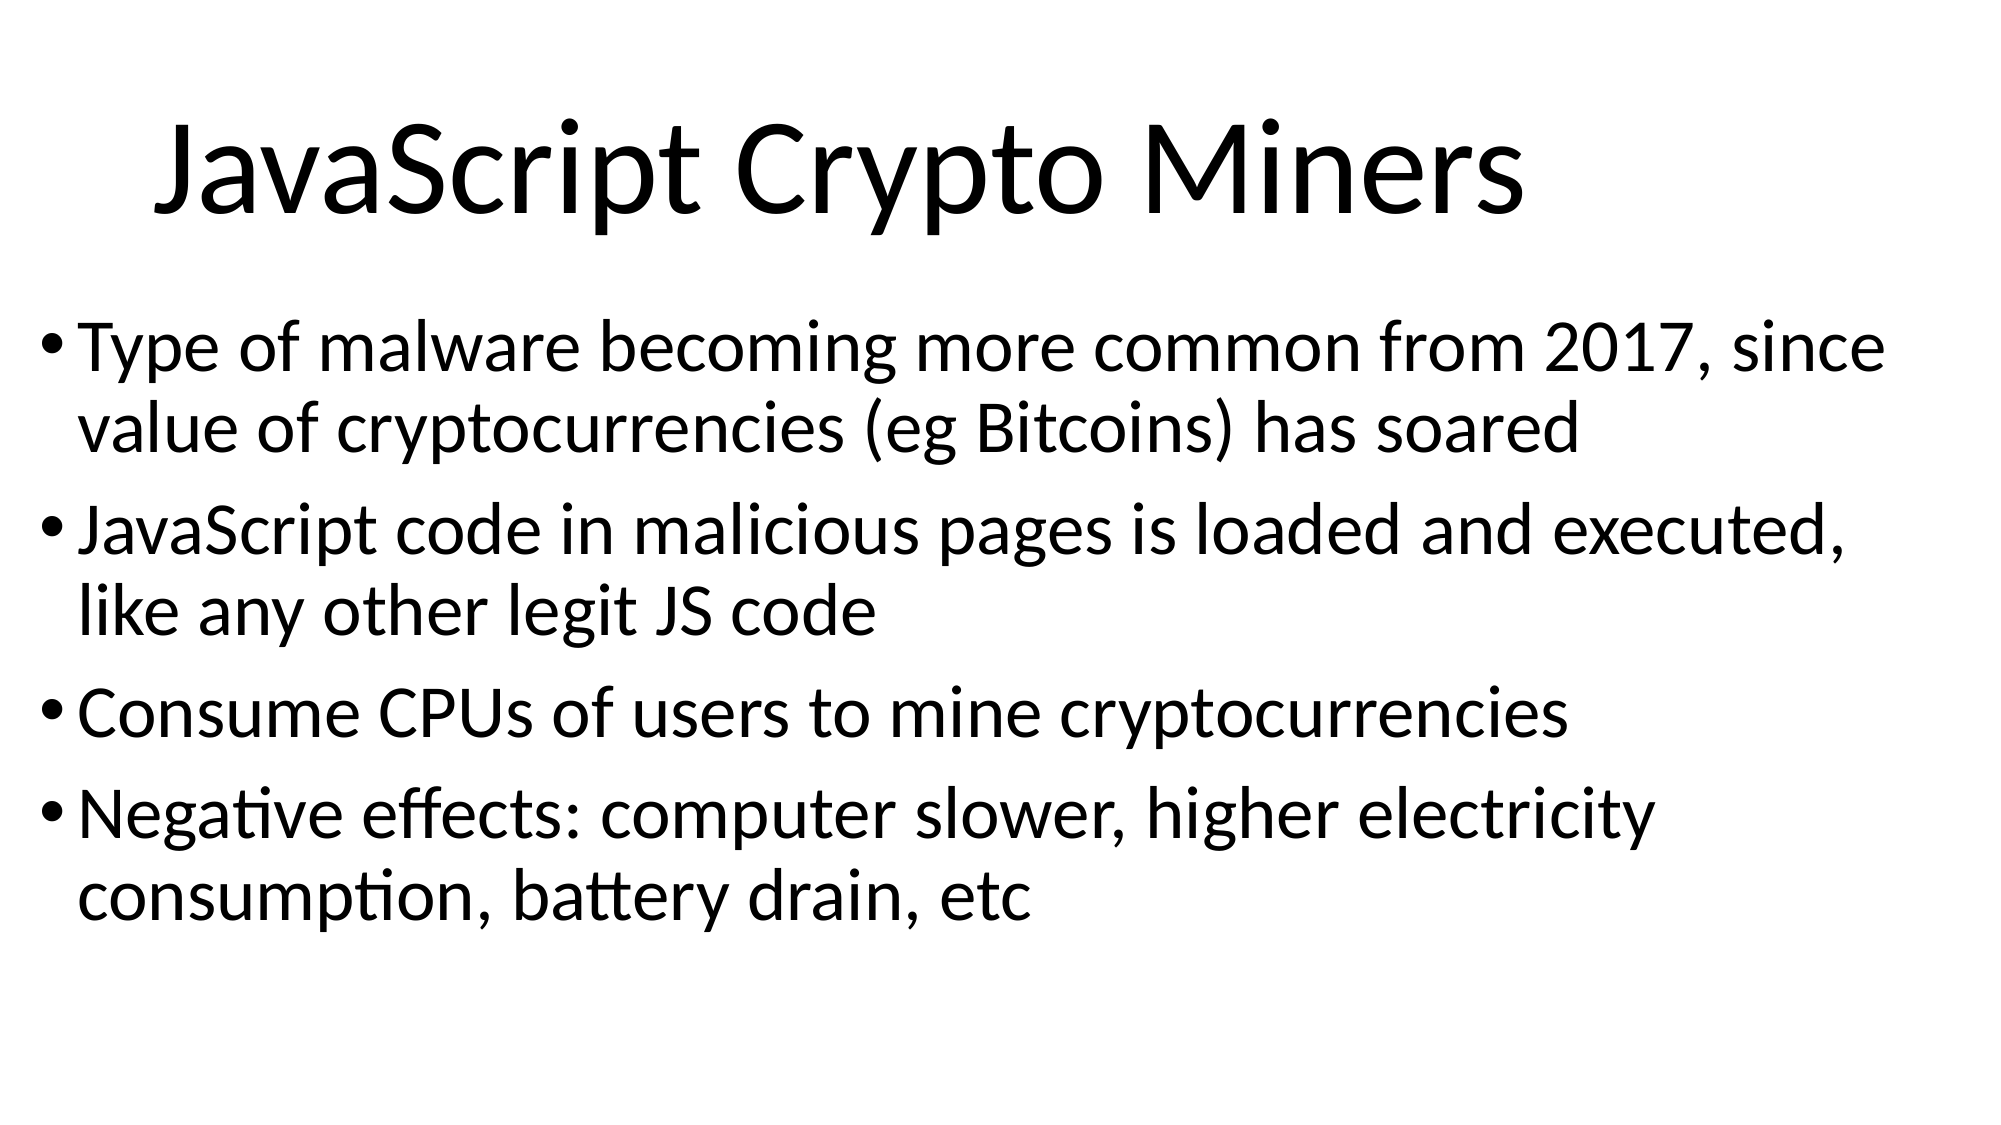

# JavaScript Crypto Miners
Type of malware becoming more common from 2017, since value of cryptocurrencies (eg Bitcoins) has soared
JavaScript code in malicious pages is loaded and executed, like any other legit JS code
Consume CPUs of users to mine cryptocurrencies
Negative effects: computer slower, higher electricity consumption, battery drain, etc